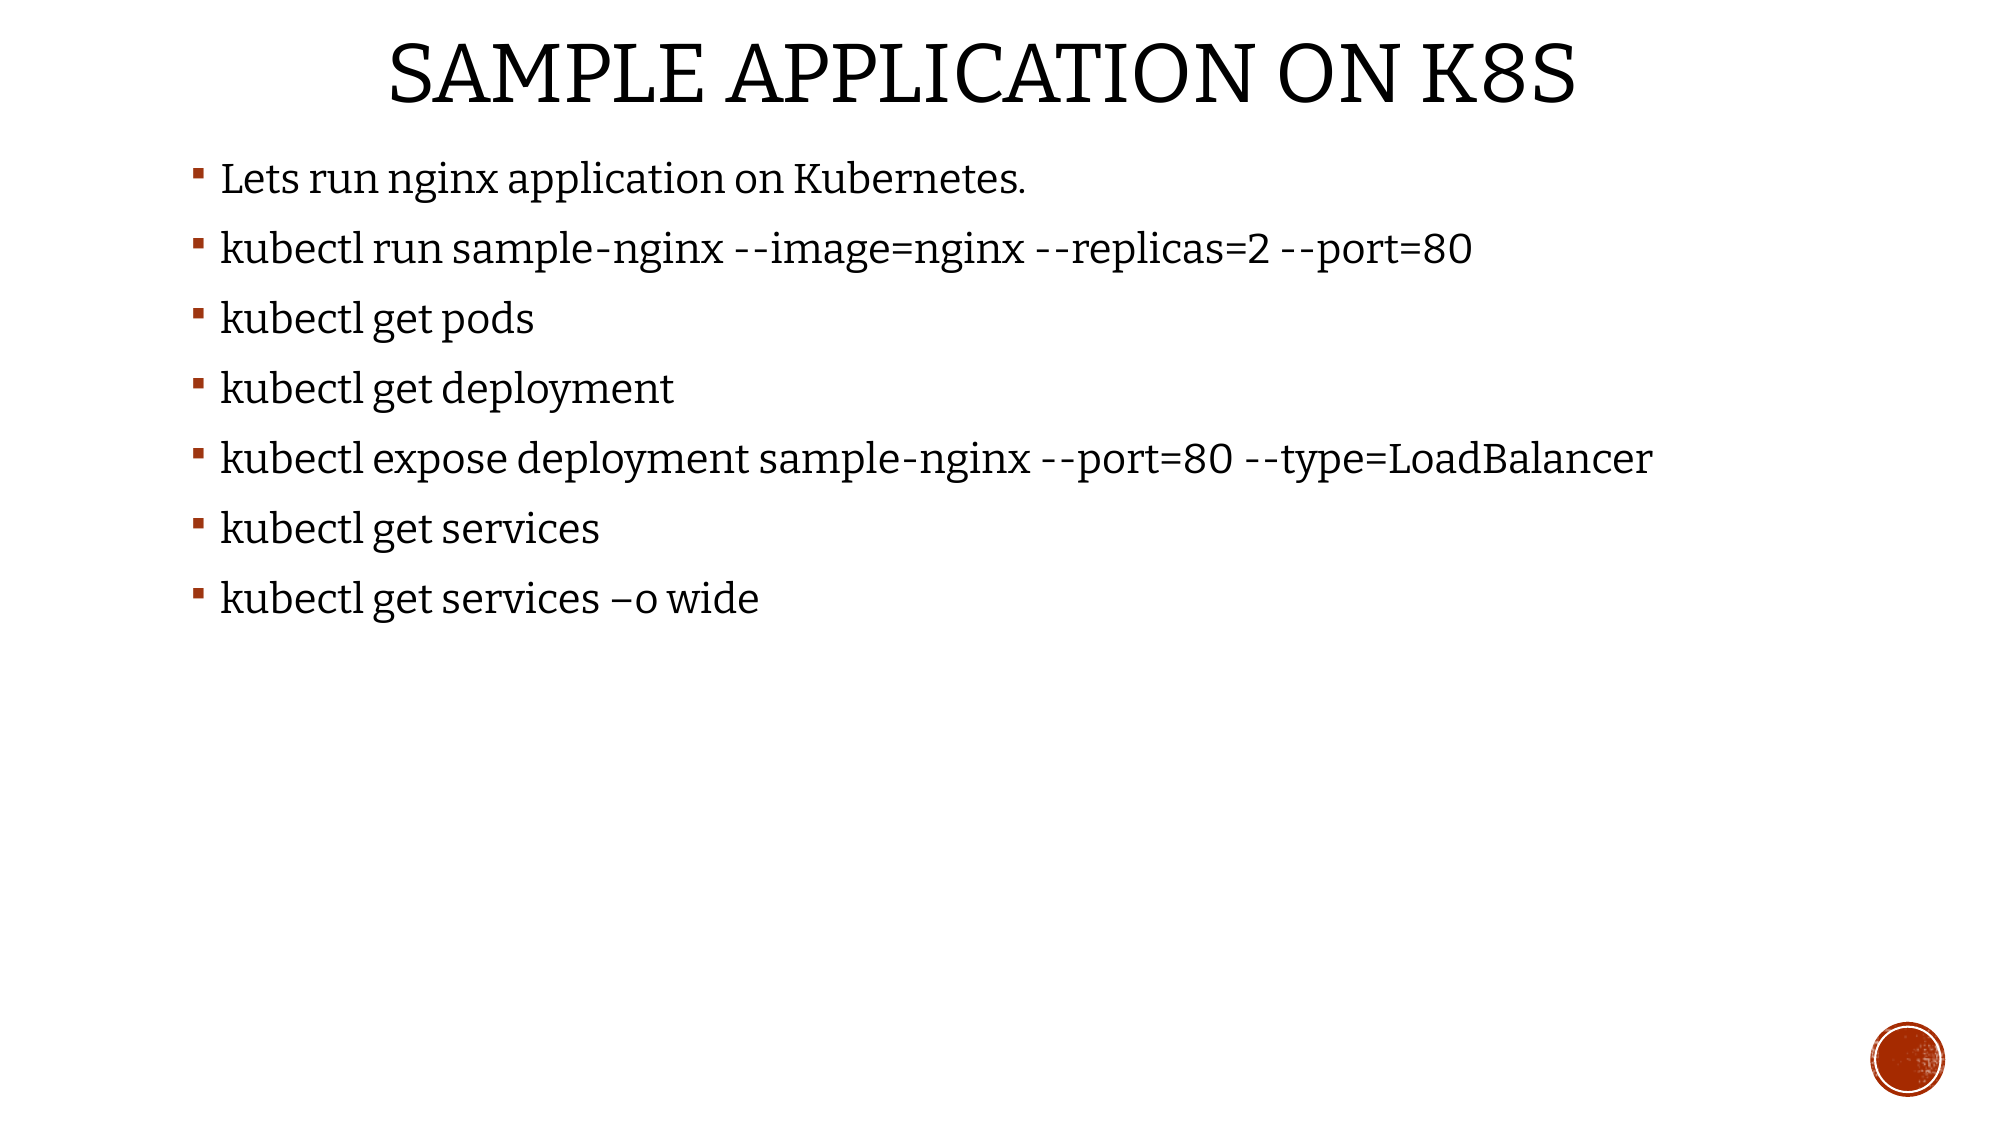

# Sample Application on K8s
Lets run nginx application on Kubernetes.
kubectl run sample-nginx --image=nginx --replicas=2 --port=80
kubectl get pods
kubectl get deployment
kubectl expose deployment sample-nginx --port=80 --type=LoadBalancer
kubectl get services
kubectl get services –o wide